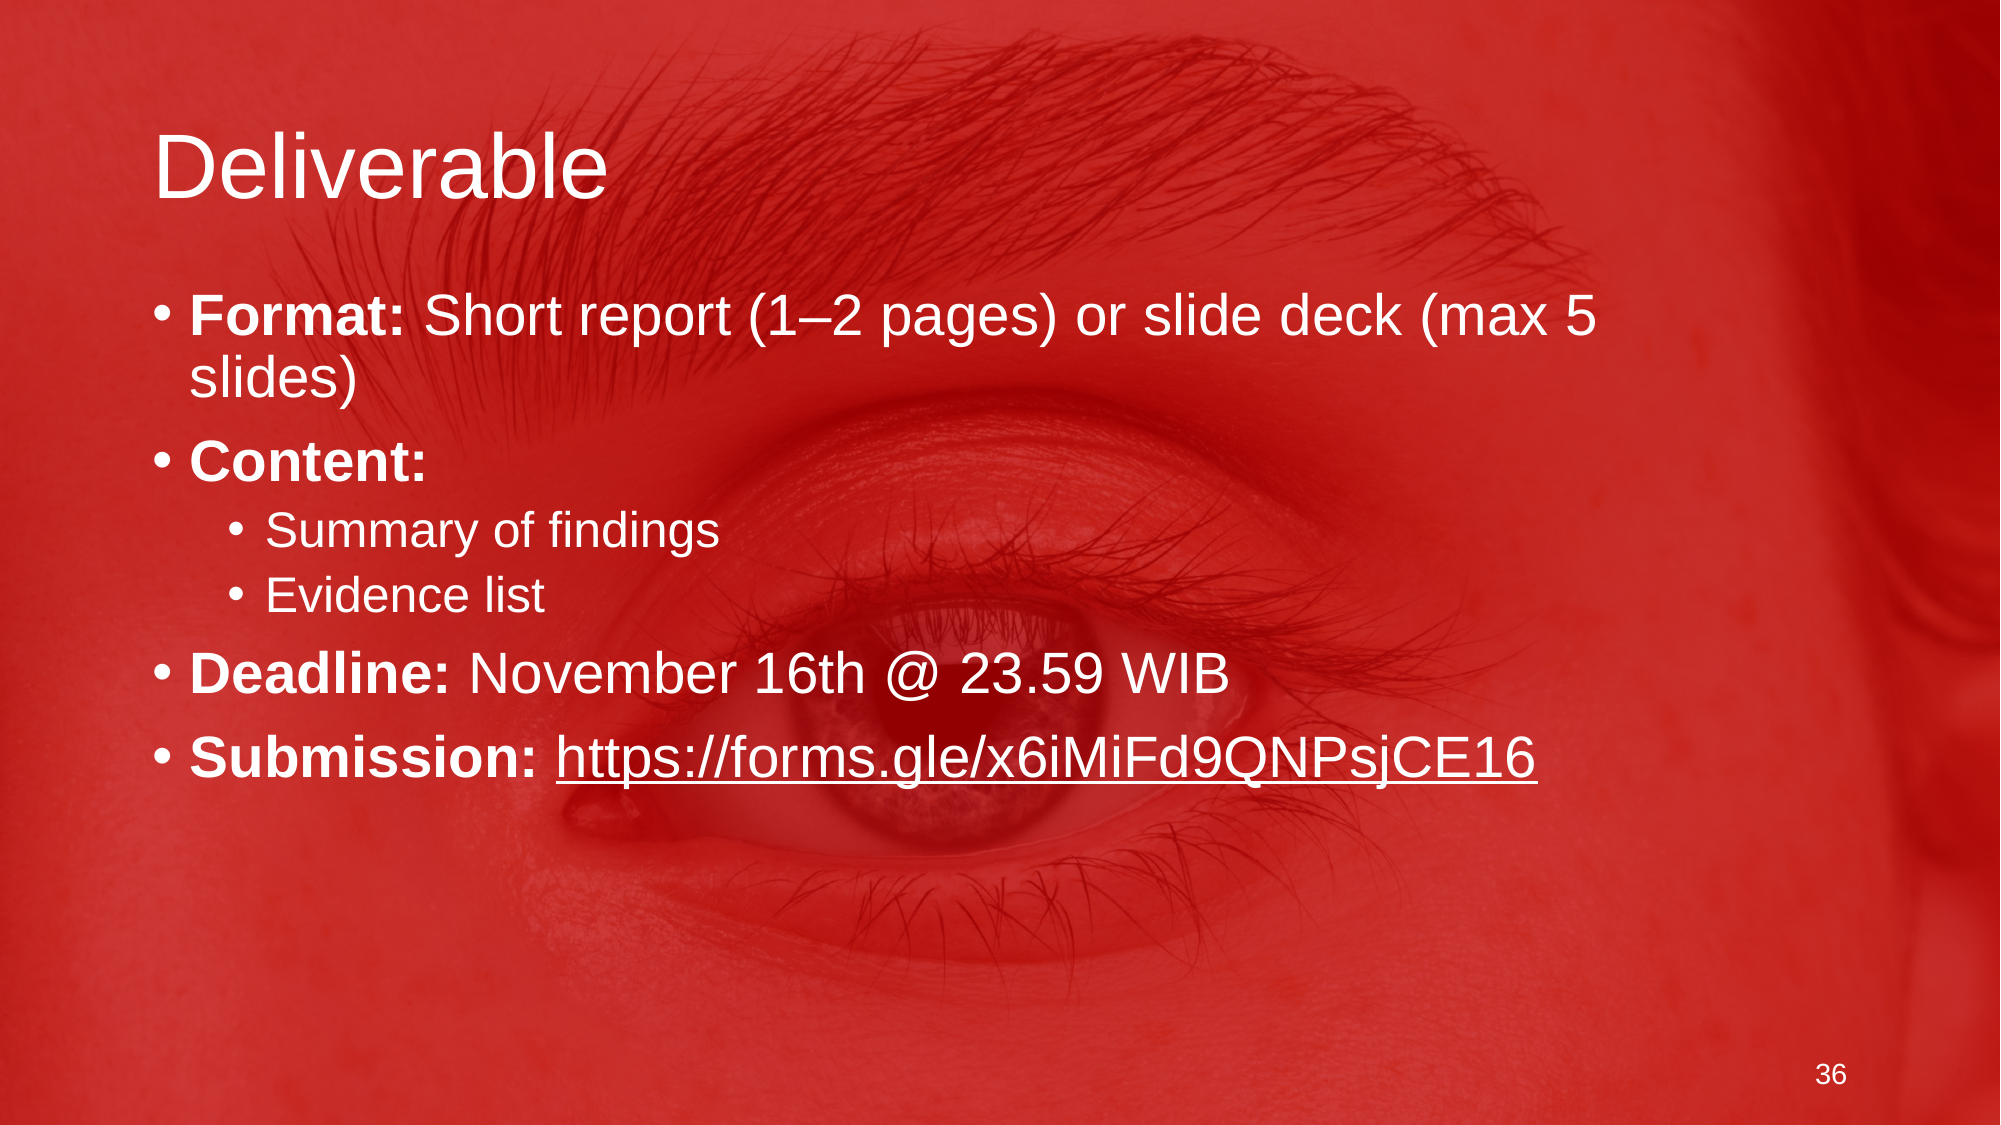

# Deliverable
Format: Short report (1–2 pages) or slide deck (max 5 slides)
Content:
Summary of findings
Evidence list
Deadline: November 16th @ 23.59 WIB
Submission: https://forms.gle/x6iMiFd9QNPsjCE16
36